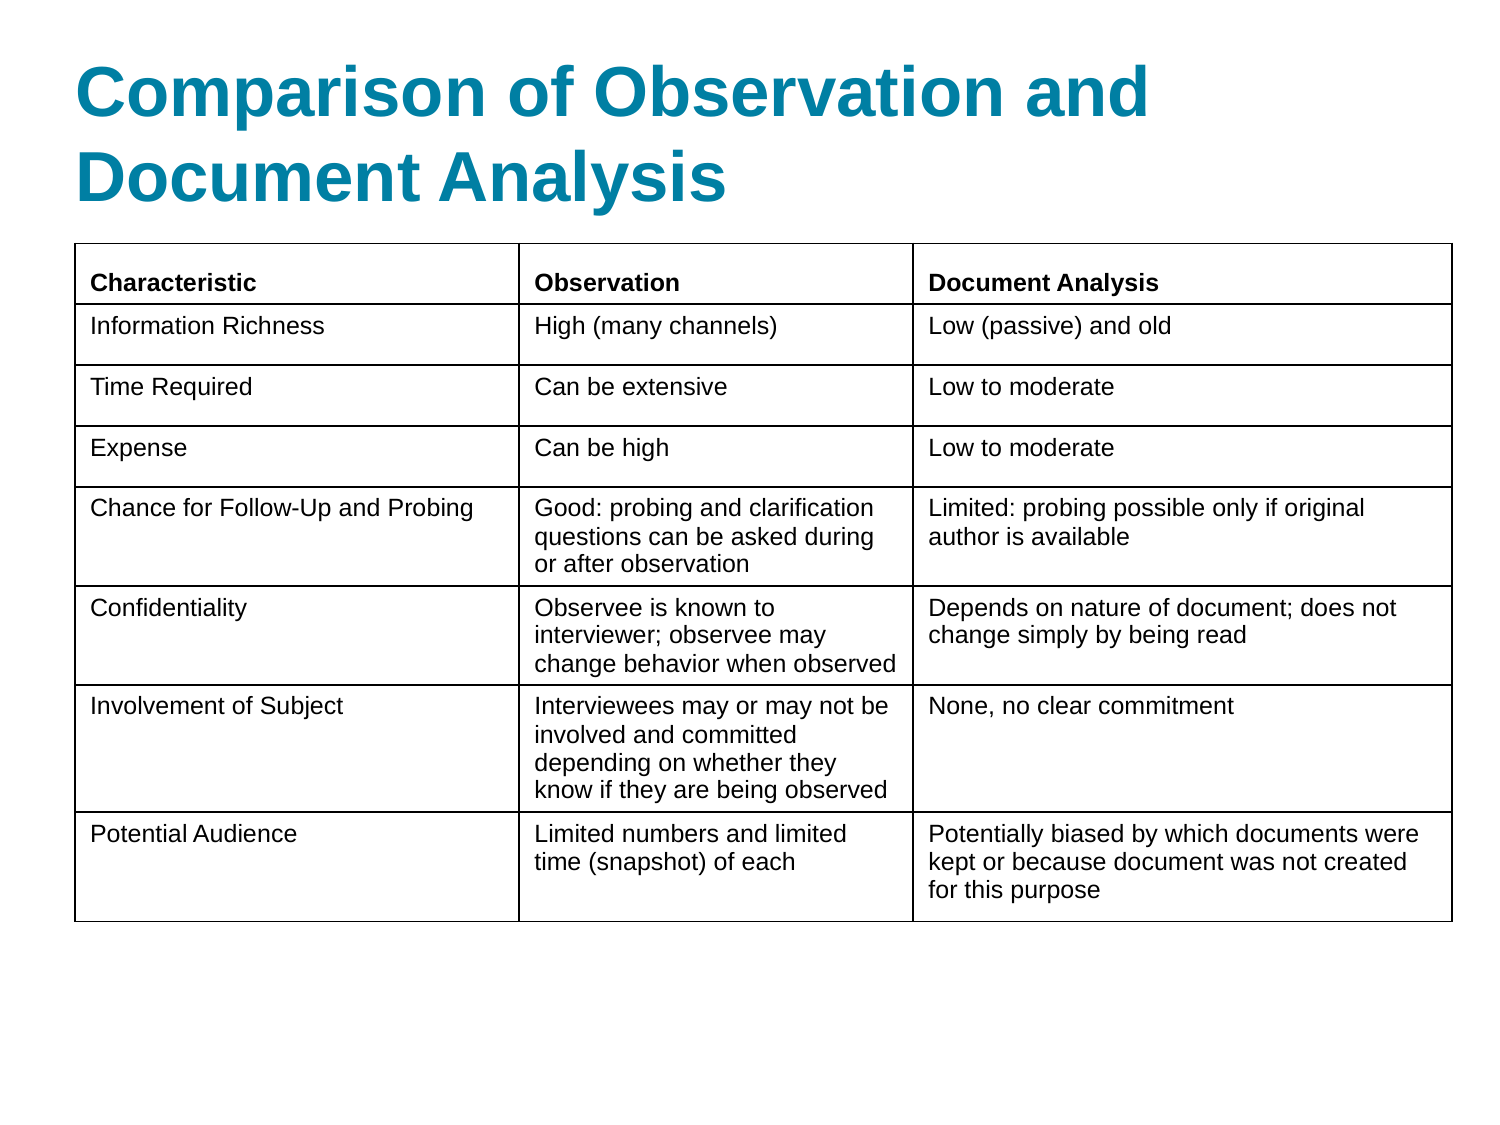

# Comparison of Observation and Document Analysis
| Characteristic | Observation | Document Analysis |
| --- | --- | --- |
| Information Richness | High (many channels) | Low (passive) and old |
| Time Required | Can be extensive | Low to moderate |
| Expense | Can be high | Low to moderate |
| Chance for Follow-Up and Probing | Good: probing and clarification questions can be asked during or after observation | Limited: probing possible only if original author is available |
| Confidentiality | Observee is known to interviewer; observee may change behavior when observed | Depends on nature of document; does not change simply by being read |
| Involvement of Subject | Interviewees may or may not be involved and committed depending on whether they know if they are being observed | None, no clear commitment |
| Potential Audience | Limited numbers and limited time (snapshot) of each | Potentially biased by which documents were kept or because document was not created for this purpose |